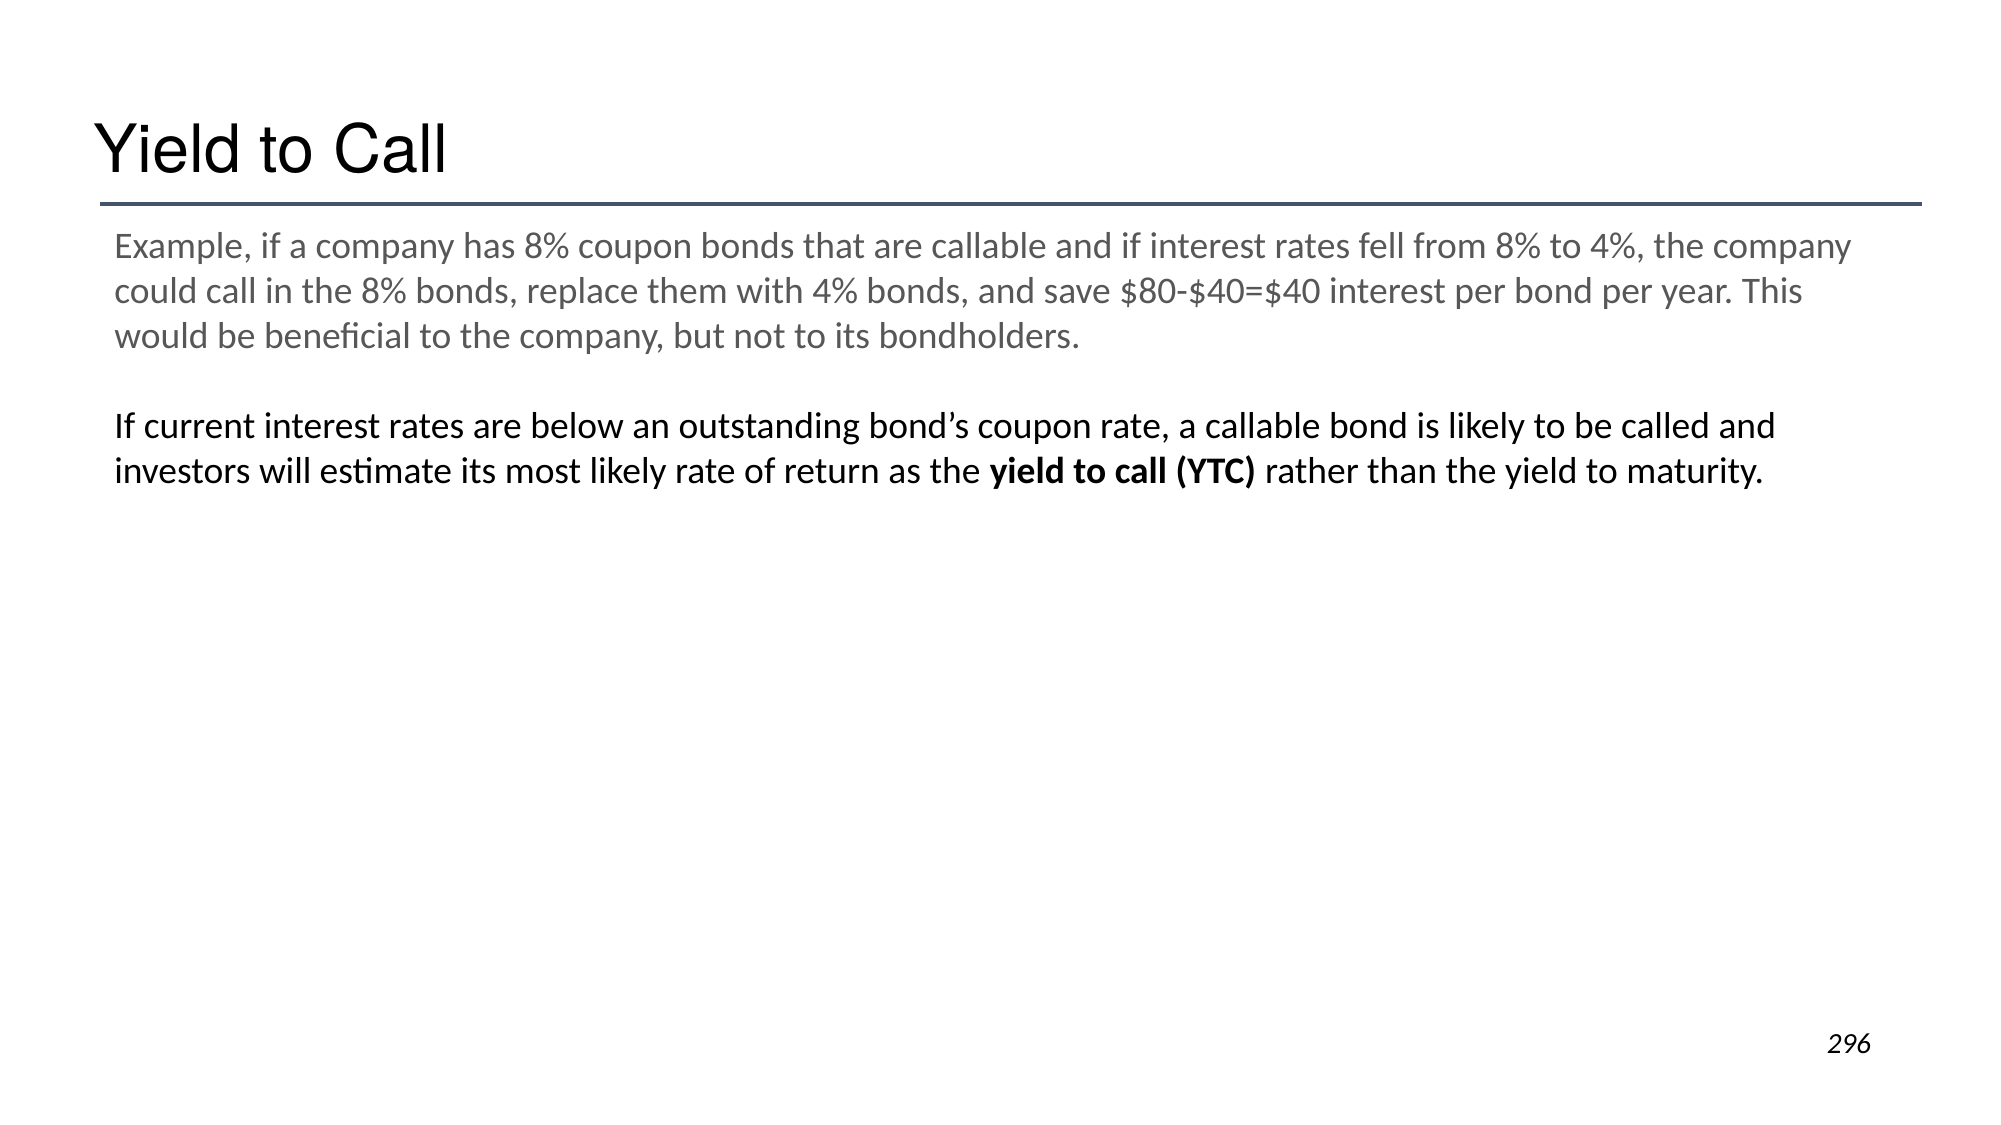

# Yield to Call
Example, if a company has 8% coupon bonds that are callable and if interest rates fell from 8% to 4%, the company could call in the 8% bonds, replace them with 4% bonds, and save $80-$40=$40 interest per bond per year. This would be beneficial to the company, but not to its bondholders.

If current interest rates are below an outstanding bond’s coupon rate, a callable bond is likely to be called and investors will estimate its most likely rate of return as the yield to call (YTC) rather than the yield to maturity.